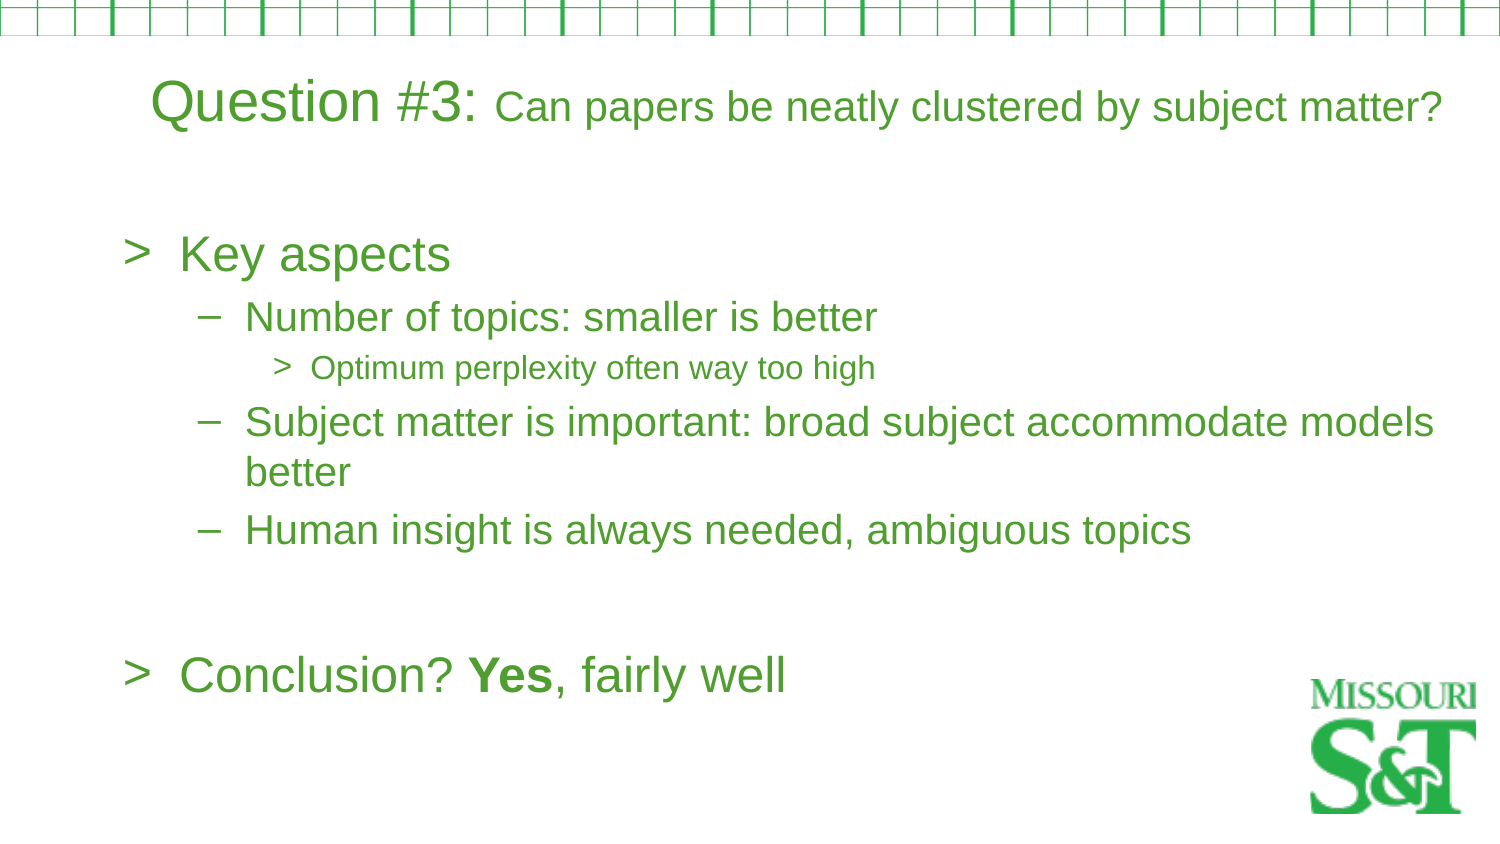

Question #3: Can papers be neatly clustered by subject matter?

Key aspects
Number of topics: smaller is better
Optimum perplexity often way too high
Subject matter is important: broad subject accommodate models better
Human insight is always needed, ambiguous topics

Conclusion? Yes, fairly well